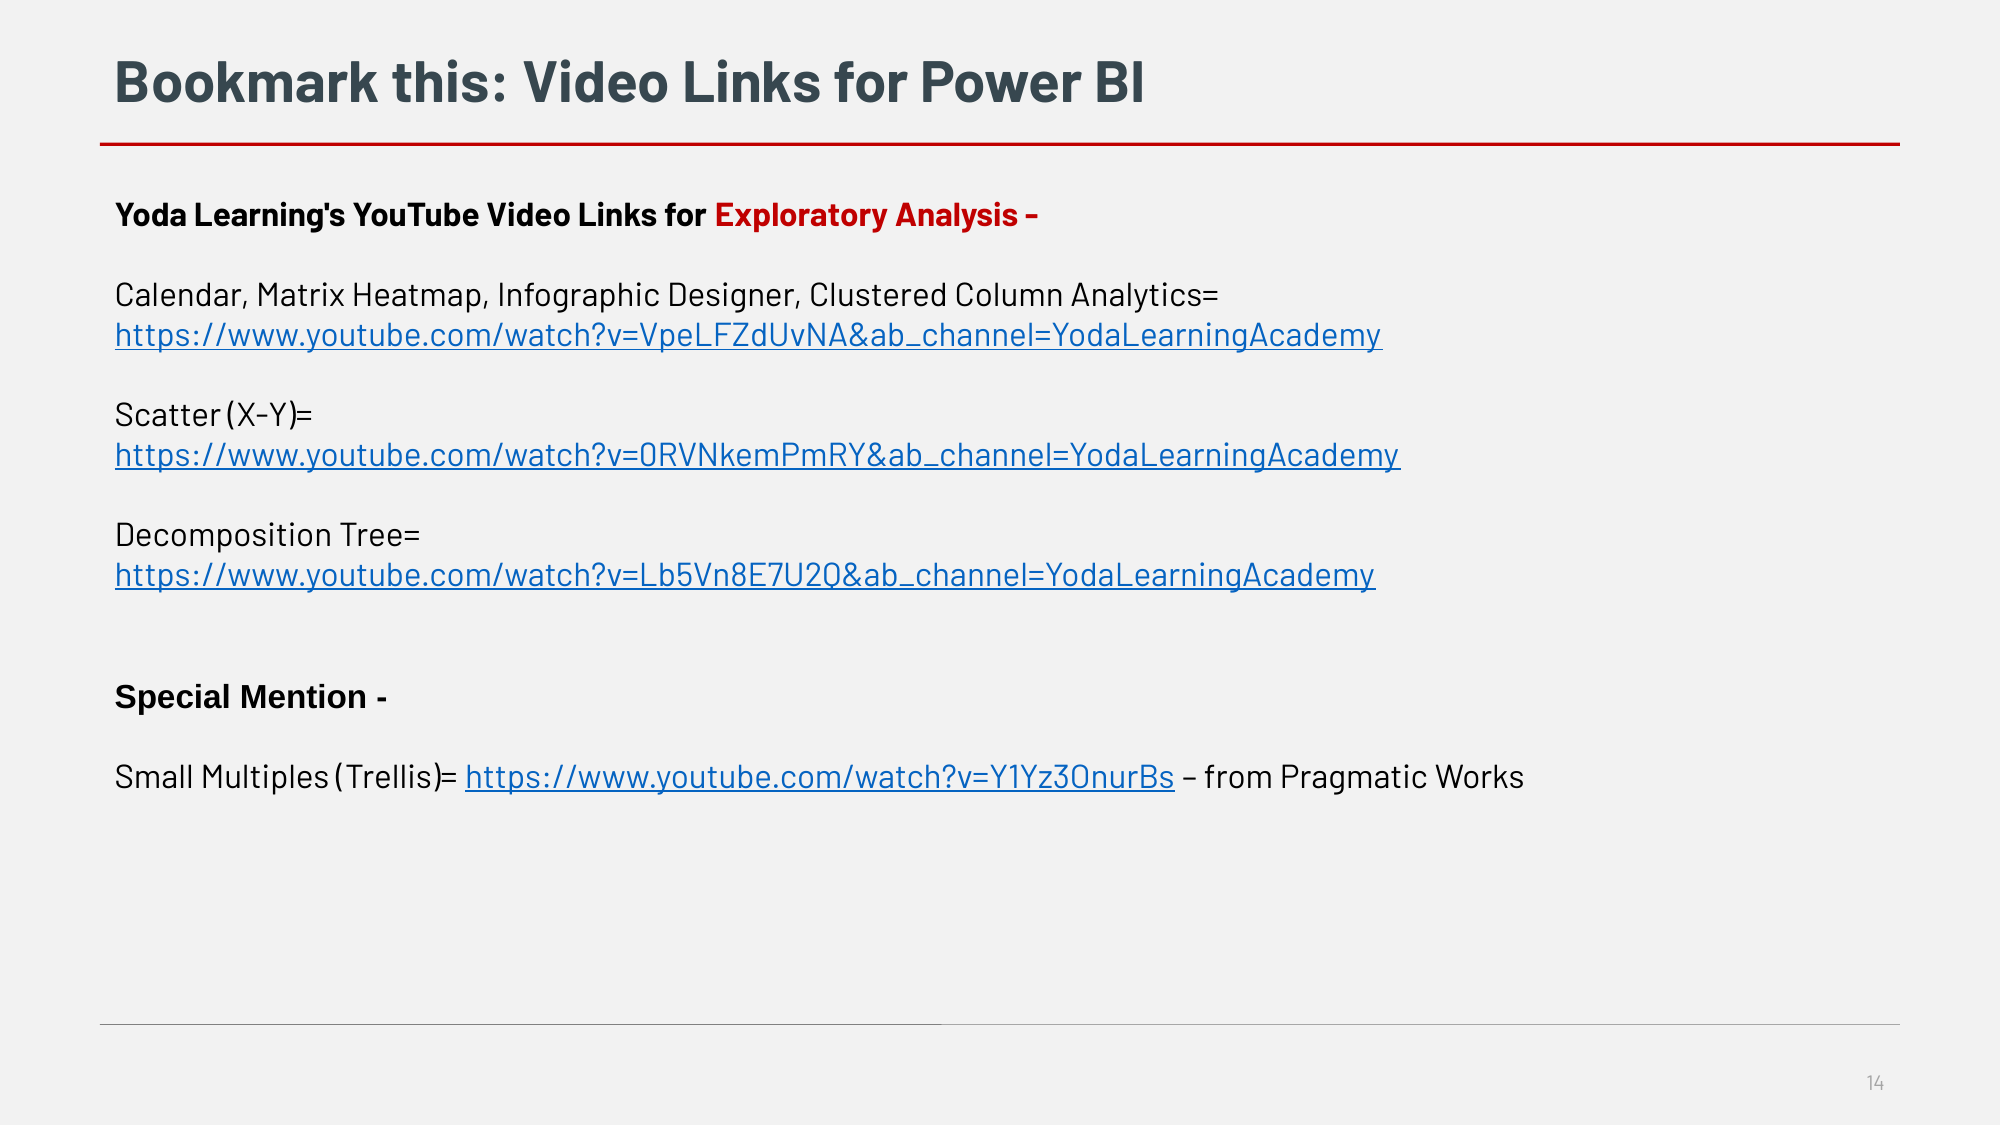

# Bookmark this: Video Links for Power BI
Yoda Learning's YouTube Video Links for Exploratory Analysis -

Calendar, Matrix Heatmap, Infographic Designer, Clustered Column Analytics=
https://www.youtube.com/watch?v=VpeLFZdUvNA&ab_channel=YodaLearningAcademy

Scatter (X-Y)=
https://www.youtube.com/watch?v=0RVNkemPmRY&ab_channel=YodaLearningAcademy

Decomposition Tree=
https://www.youtube.com/watch?v=Lb5Vn8E7U2Q&ab_channel=YodaLearningAcademy
Special Mention -

Small Multiples (Trellis)= https://www.youtube.com/watch?v=Y1Yz3OnurBs – from Pragmatic Works
14